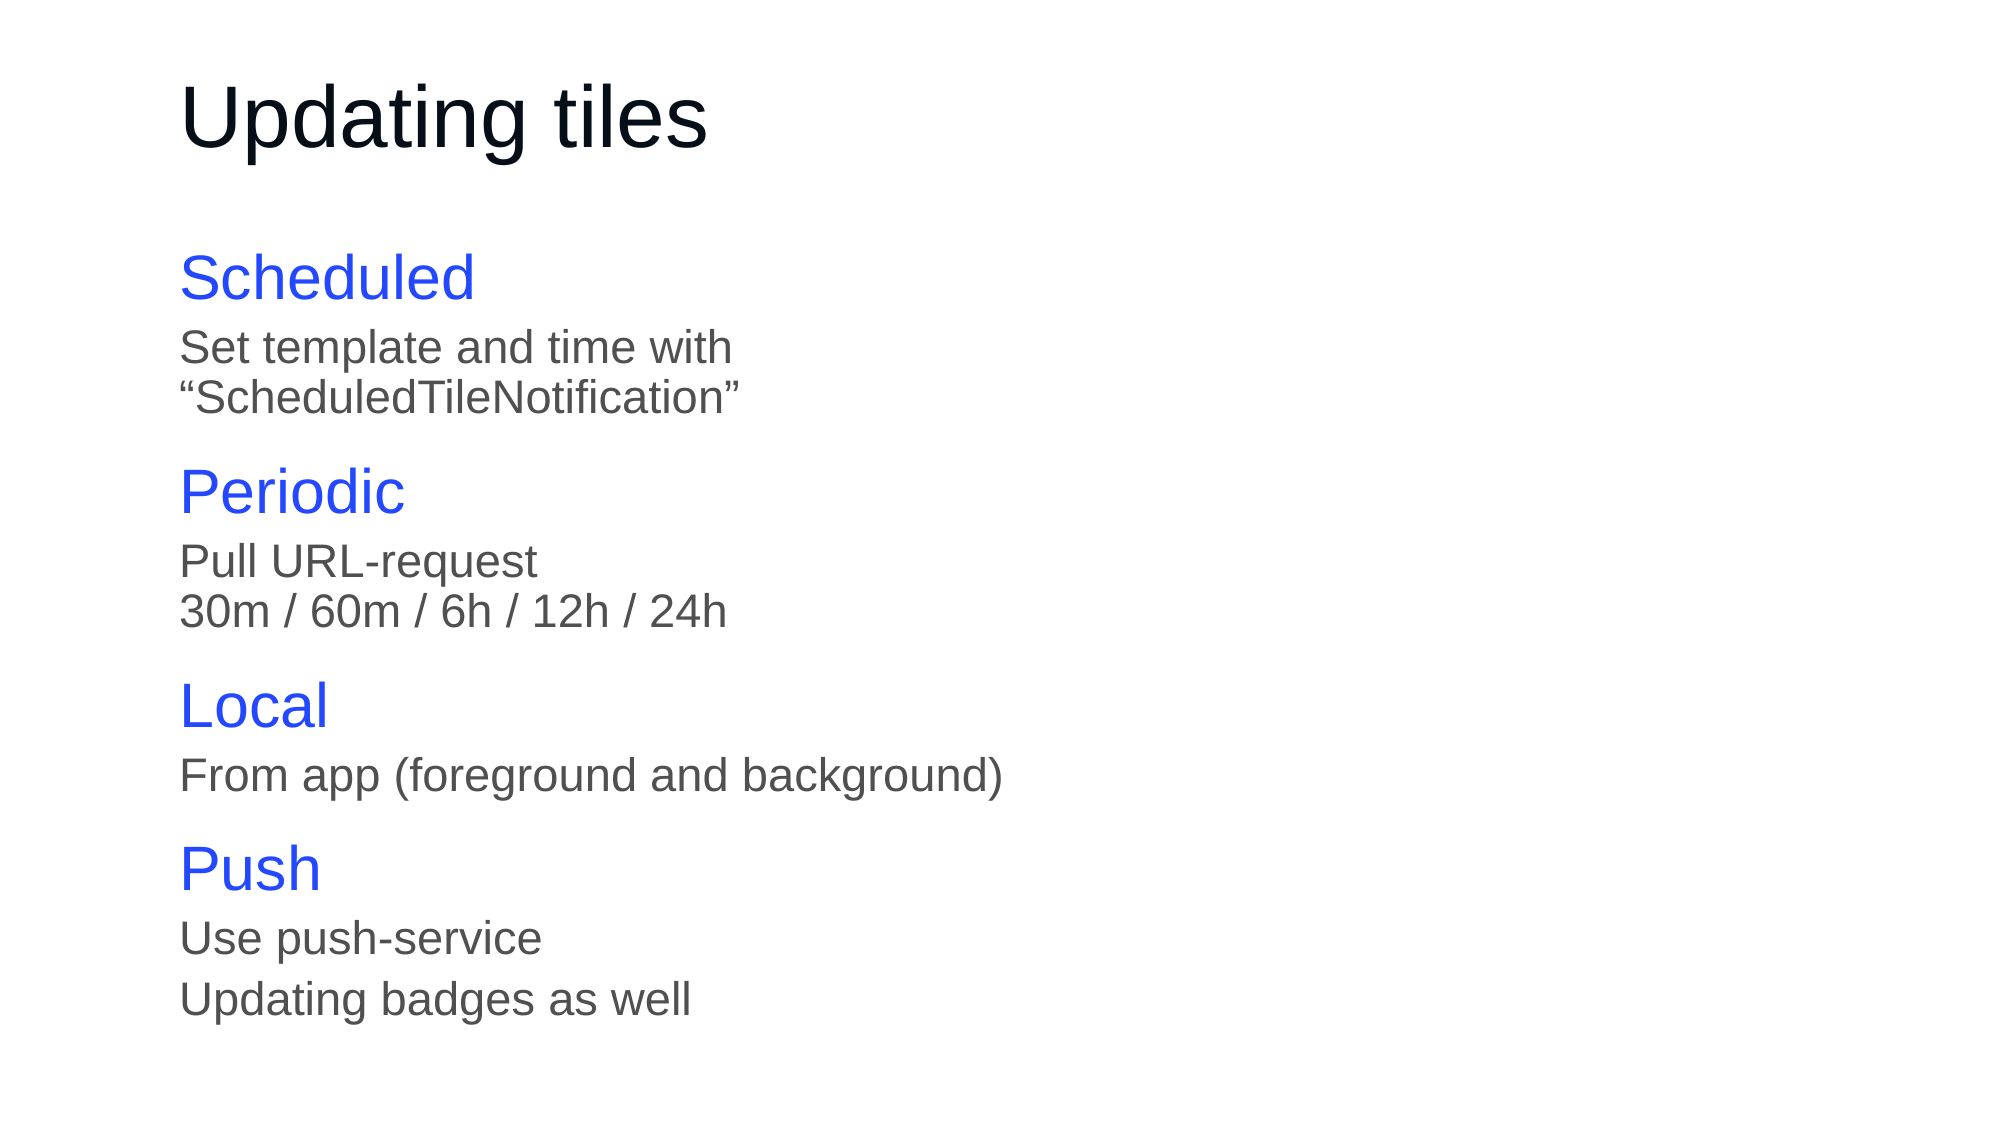

# Updating tiles
Scheduled
Set template and time with
“ScheduledTileNotification”
Periodic
Pull URL-request
30m / 60m / 6h / 12h / 24h
Local
From app (foreground and background)
Push
Use push-service
Updating badges as well